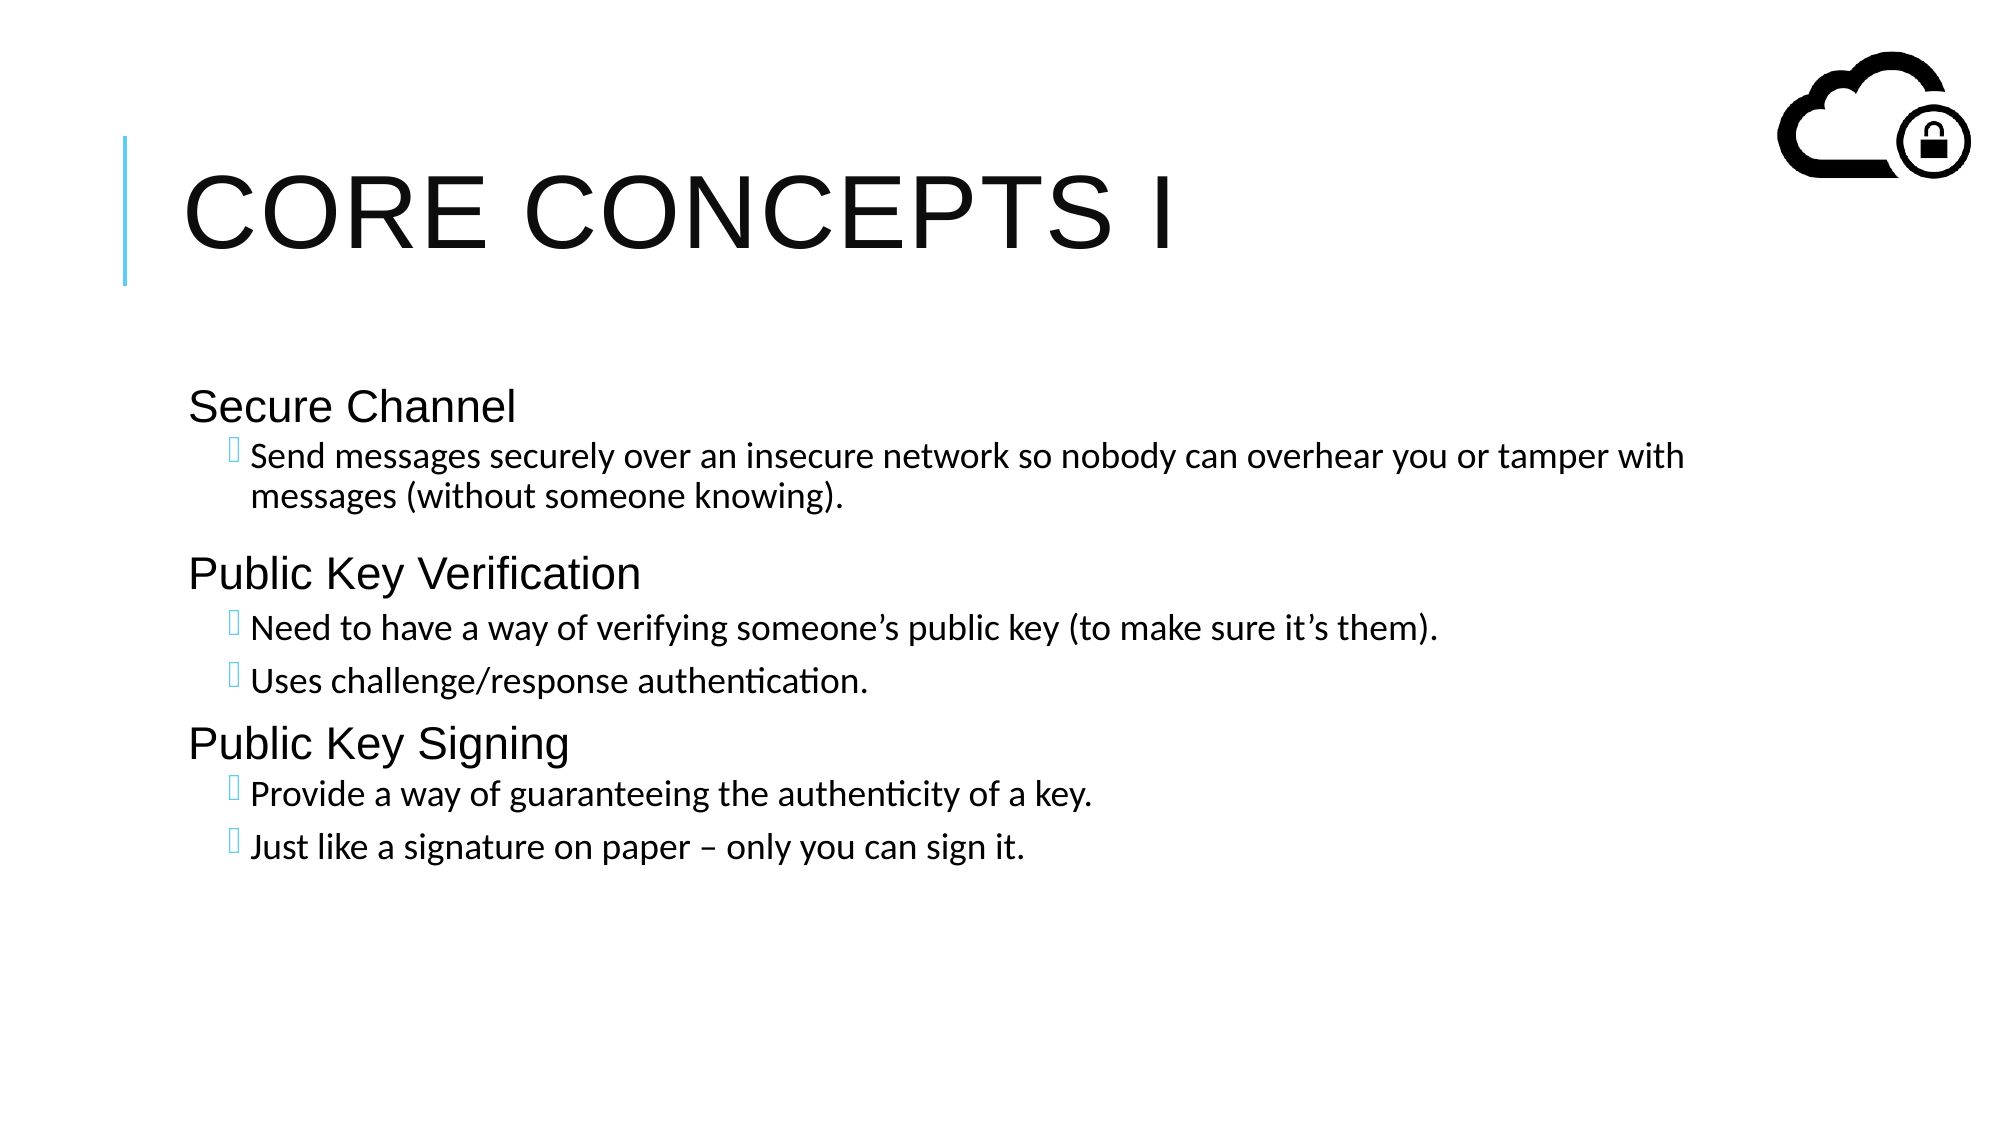

# Core Concepts I
Secure Channel
Send messages securely over an insecure network so nobody can overhear you or tamper with messages (without someone knowing).
Public Key Verification
Need to have a way of verifying someone’s public key (to make sure it’s them).
Uses challenge/response authentication.
Public Key Signing
Provide a way of guaranteeing the authenticity of a key.
Just like a signature on paper – only you can sign it.